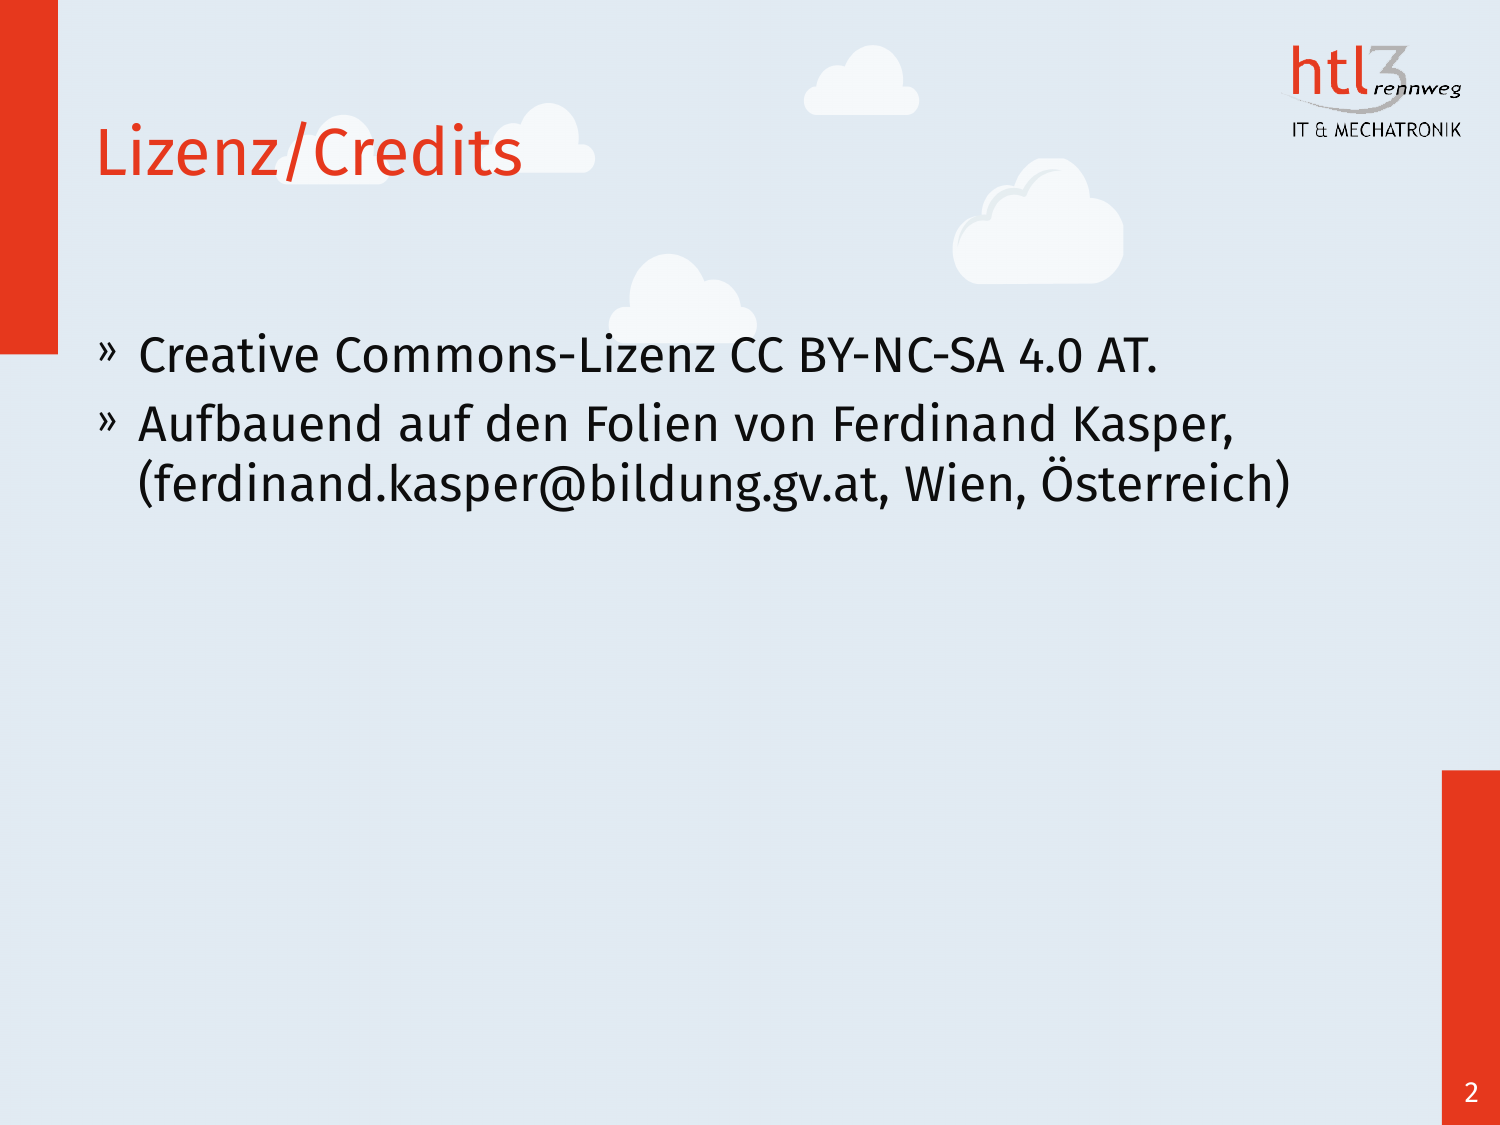

# Lizenz/Credits
Creative Commons-Lizenz CC BY-NC-SA 4.0 AT.
Aufbauend auf den Folien von Ferdinand Kasper, (ferdinand.kasper@bildung.gv.at, Wien, Österreich)